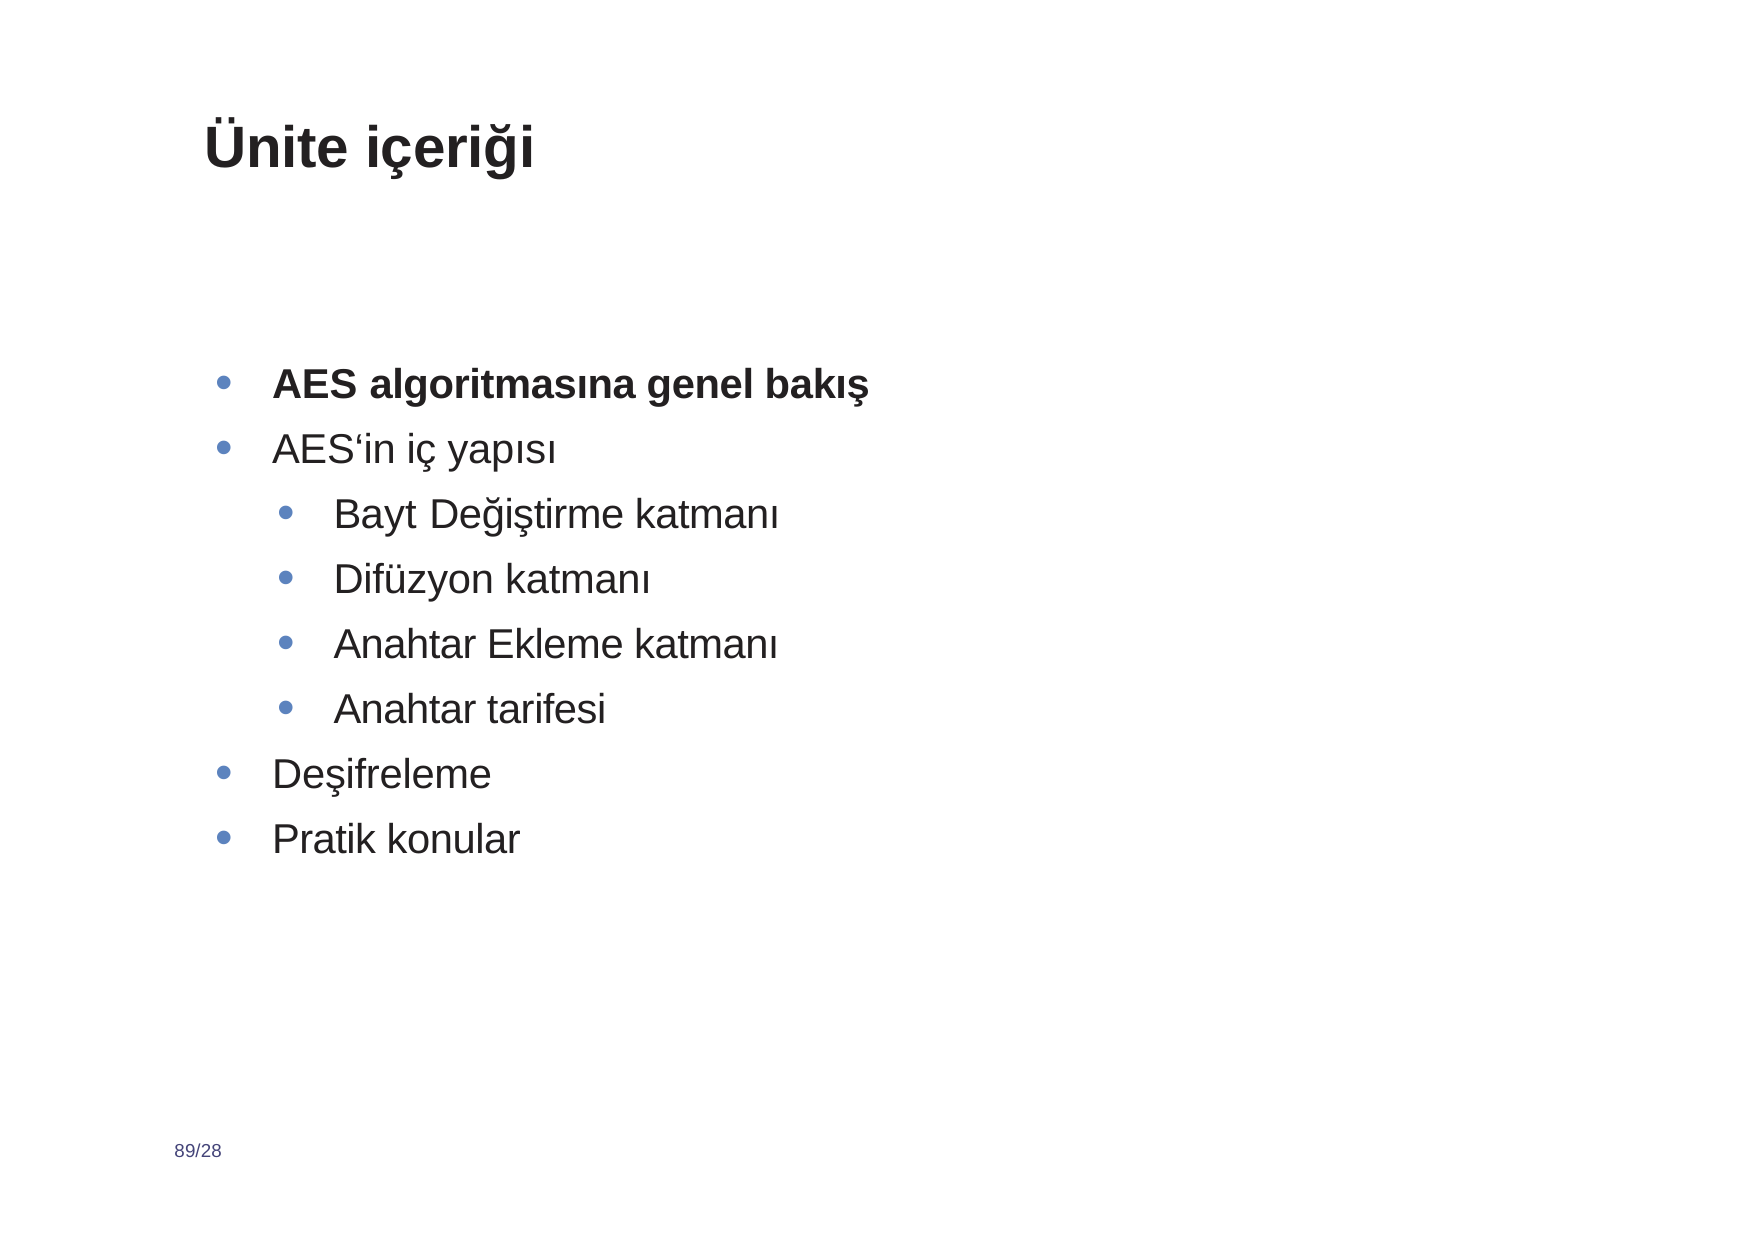

# Ünite içeriği
AES algoritmasına genel bakış

AES‘in iç yapısı

Bayt Değiştirme katmanı

Difüzyon katmanı

Anahtar Ekleme katmanı

Anahtar tarifesi

Deşifreleme

Pratik konular
89/28